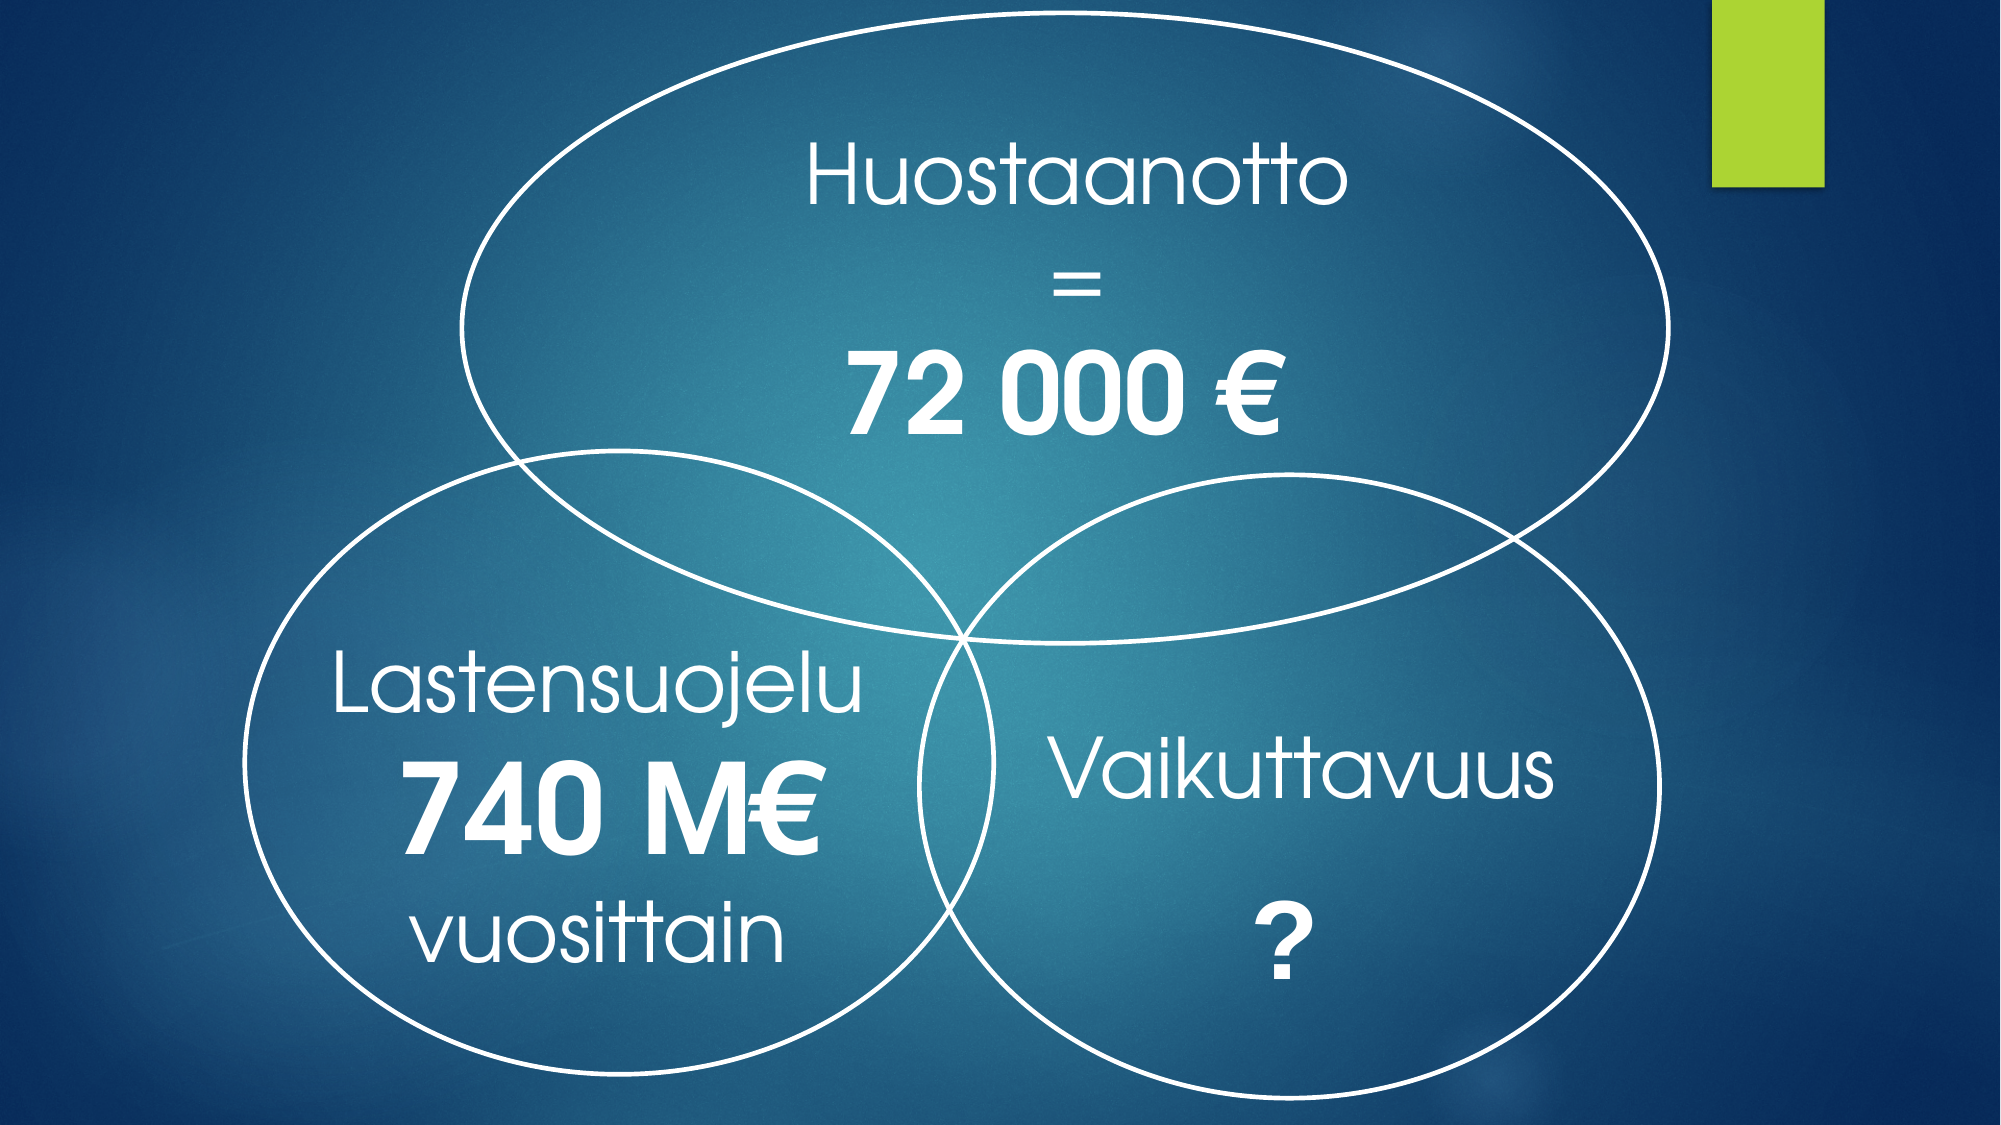

Huostaanotto
=
72 000 €

Lastensuojelu
 740 M€ vuosittain

Vaikuttavuus

?